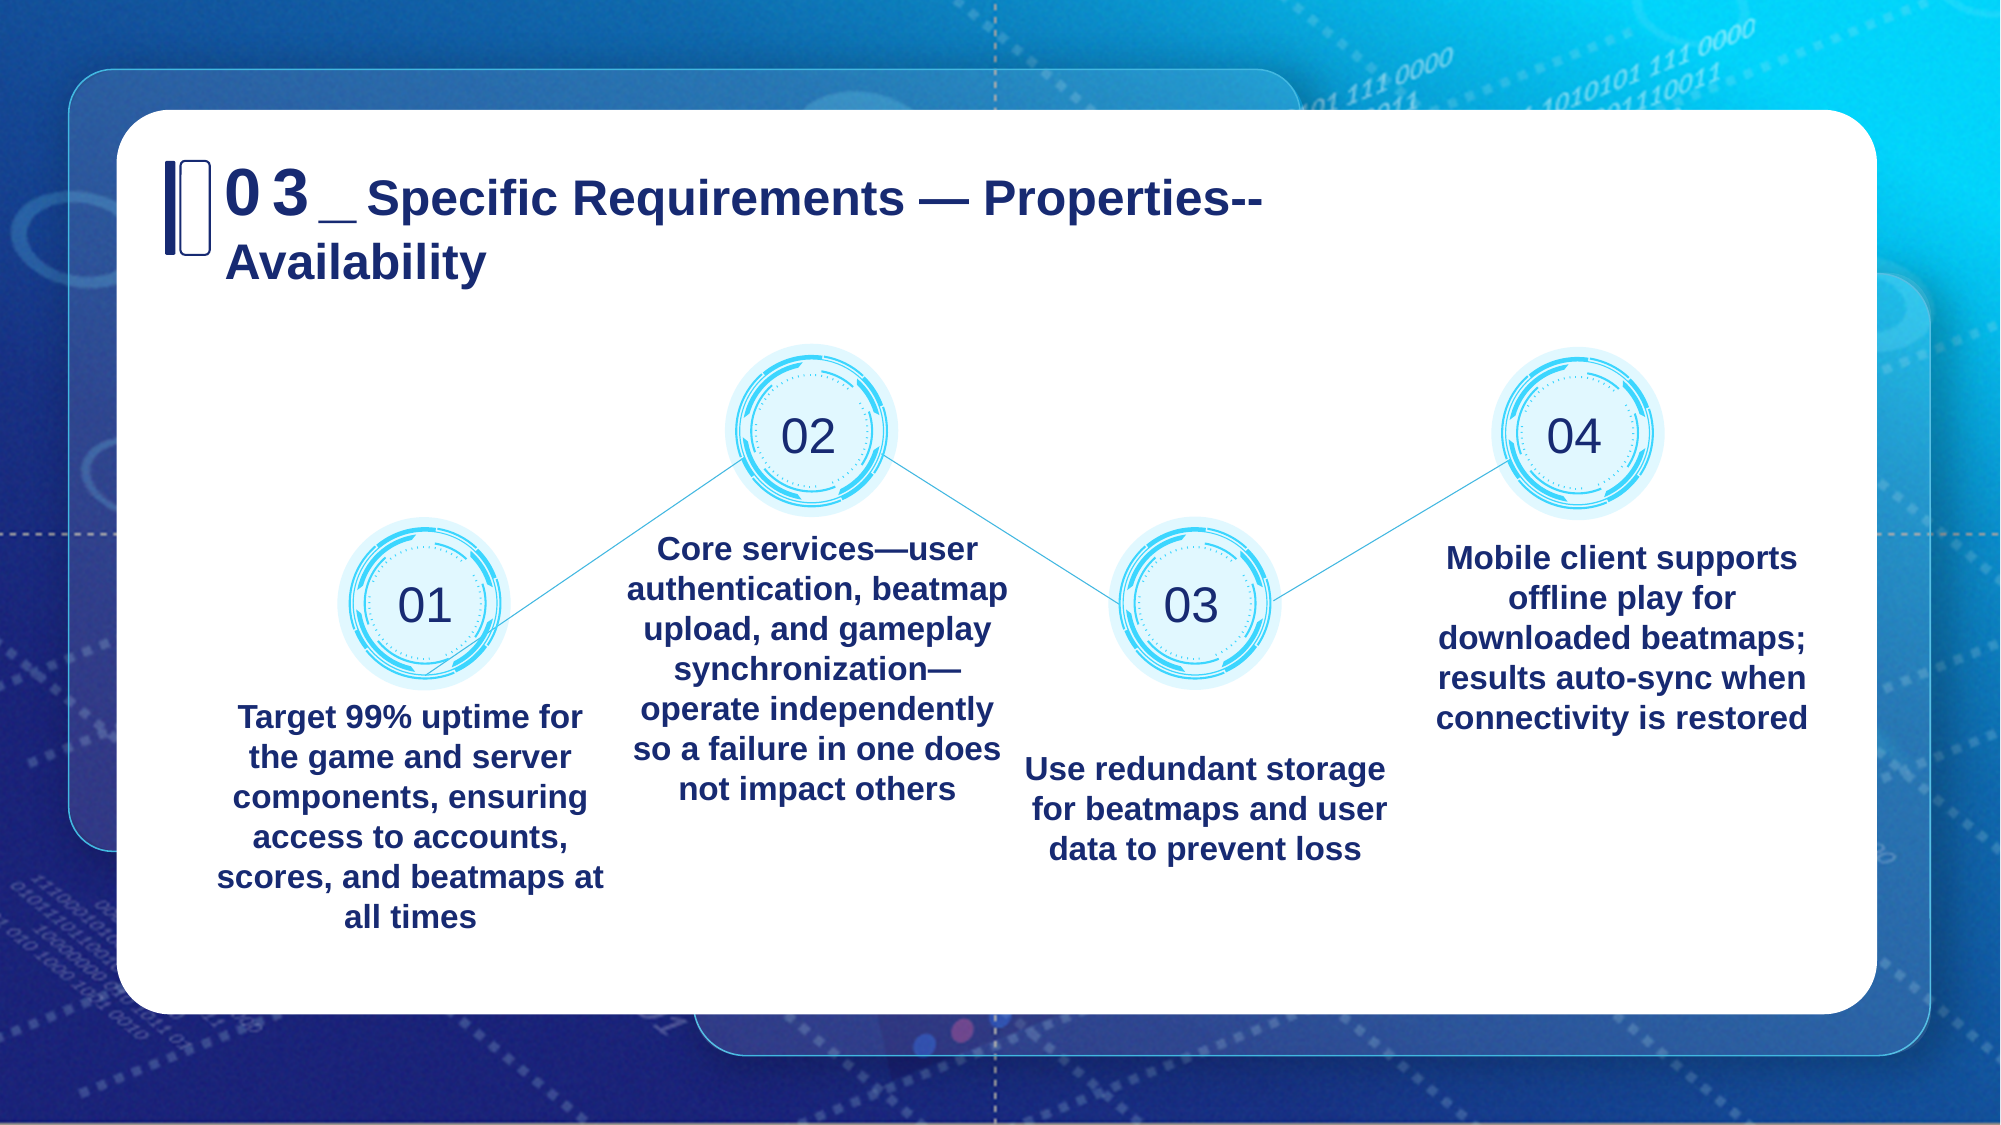

03_Specific Requirements — Properties--Availability

02
04

Core services—user authentication, beatmap upload, and gameplay synchronization—operate independently so a failure in one does not impact others

Mobile client supports offline play for downloaded beatmaps; results auto‑sync when connectivity is restored
01
03
Target 99% uptime for the game and server components, ensuring access to accounts, scores, and beatmaps at all times
Use redundant storage
 for beatmaps and user data to prevent loss